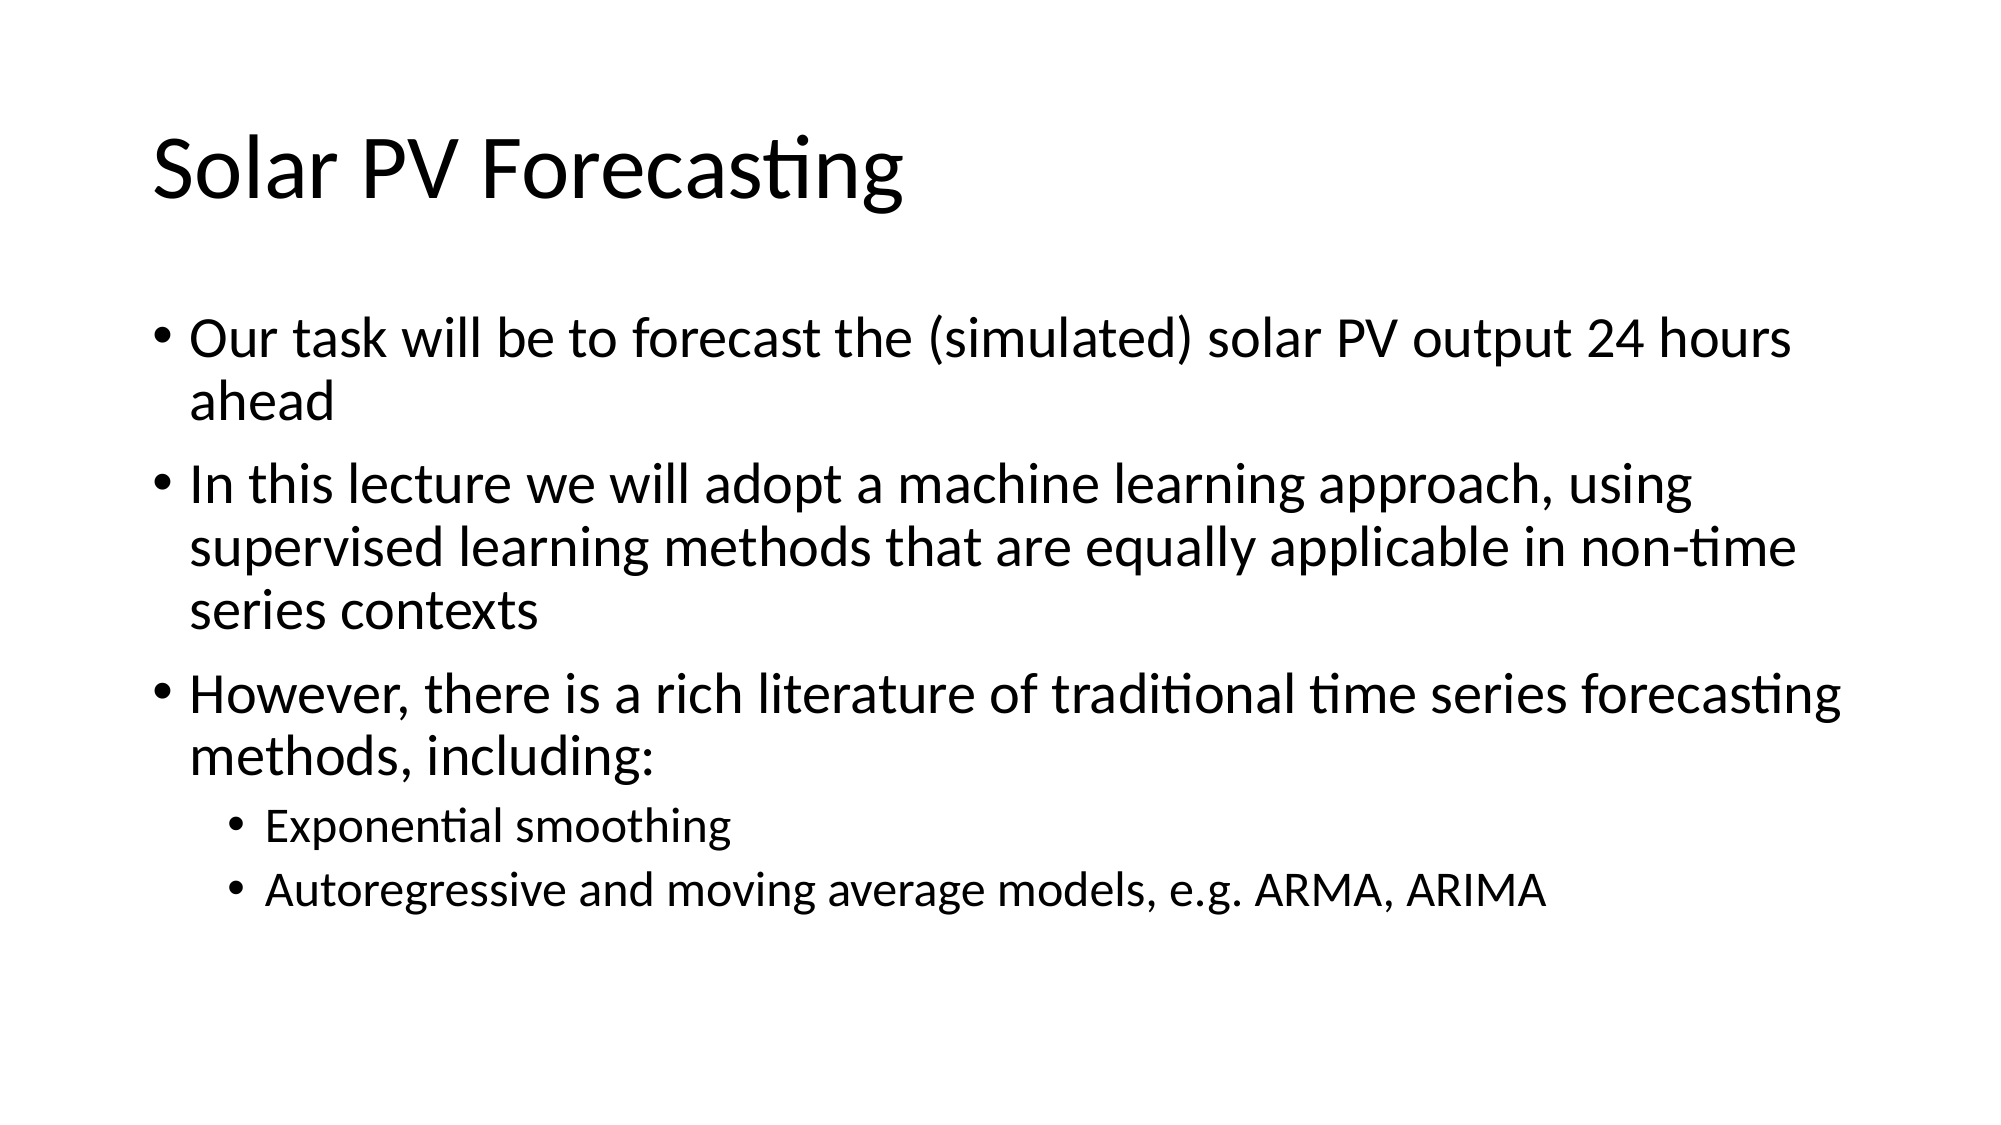

# Solar PV Forecasting
Our task will be to forecast the (simulated) solar PV output 24 hours ahead
In this lecture we will adopt a machine learning approach, using supervised learning methods that are equally applicable in non-time series contexts
However, there is a rich literature of traditional time series forecasting methods, including:
Exponential smoothing
Autoregressive and moving average models, e.g. ARMA, ARIMA